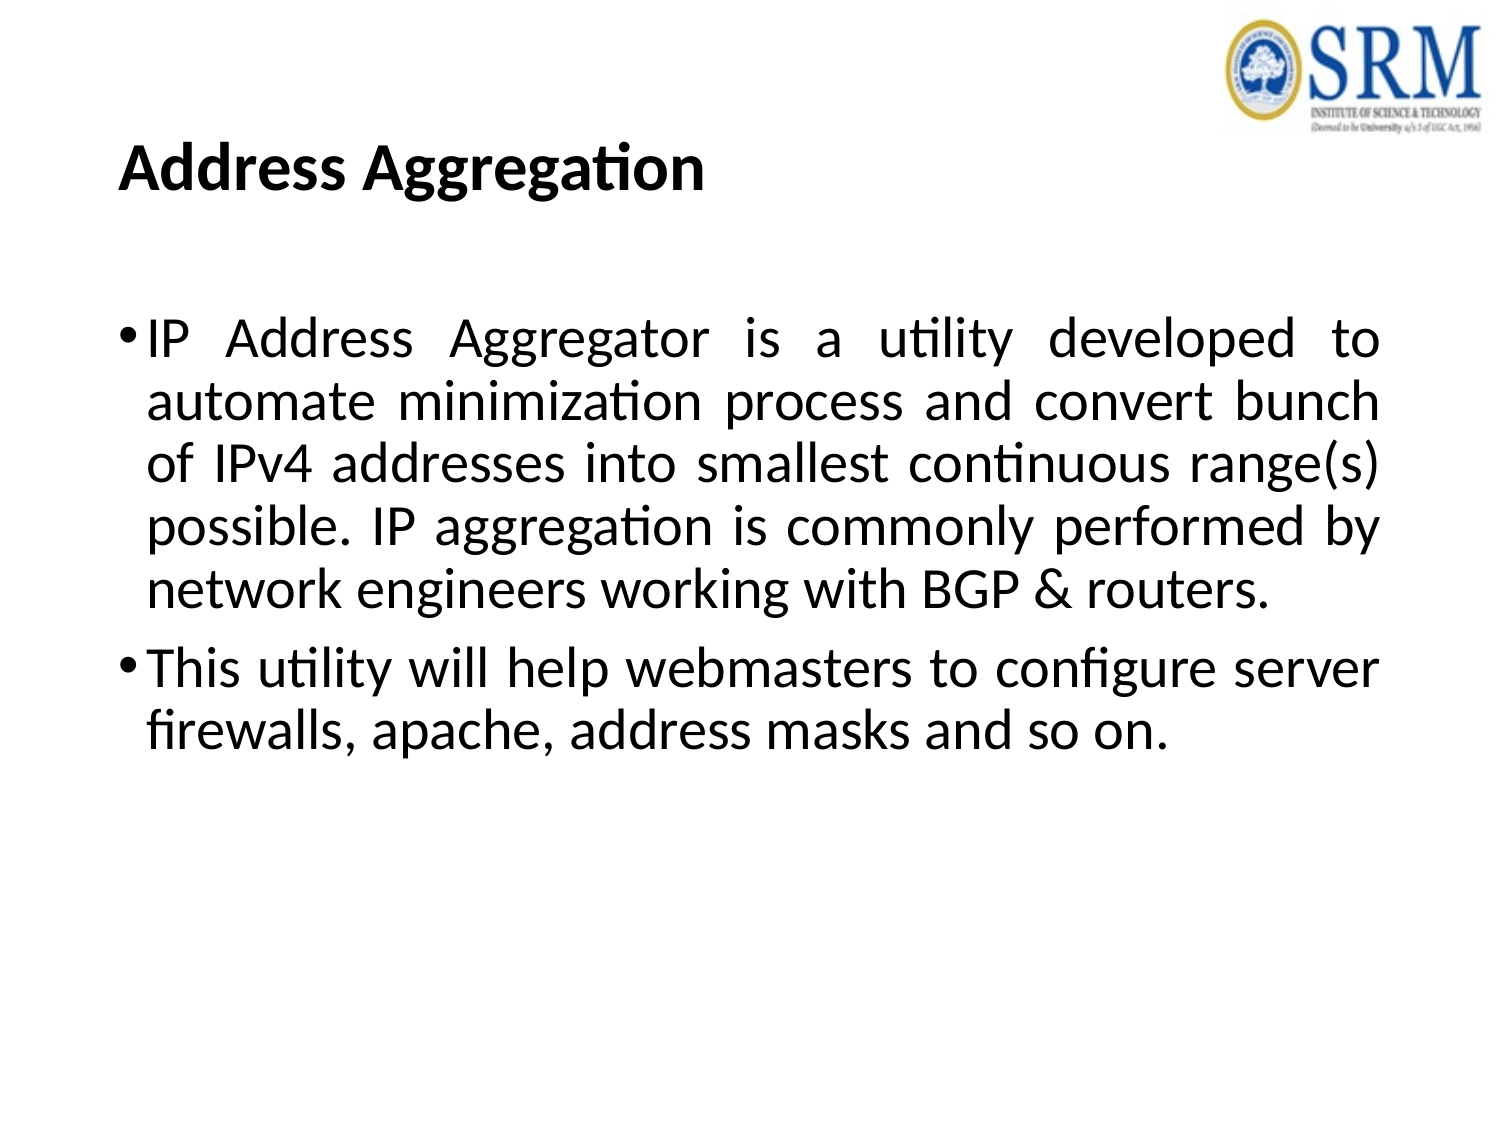

# Address Aggregation
IP Address Aggregator is a utility developed to automate minimization process and convert bunch of IPv4 addresses into smallest continuous range(s) possible. IP aggregation is commonly performed by network engineers working with BGP & routers.
This utility will help webmasters to configure server firewalls, apache, address masks and so on.